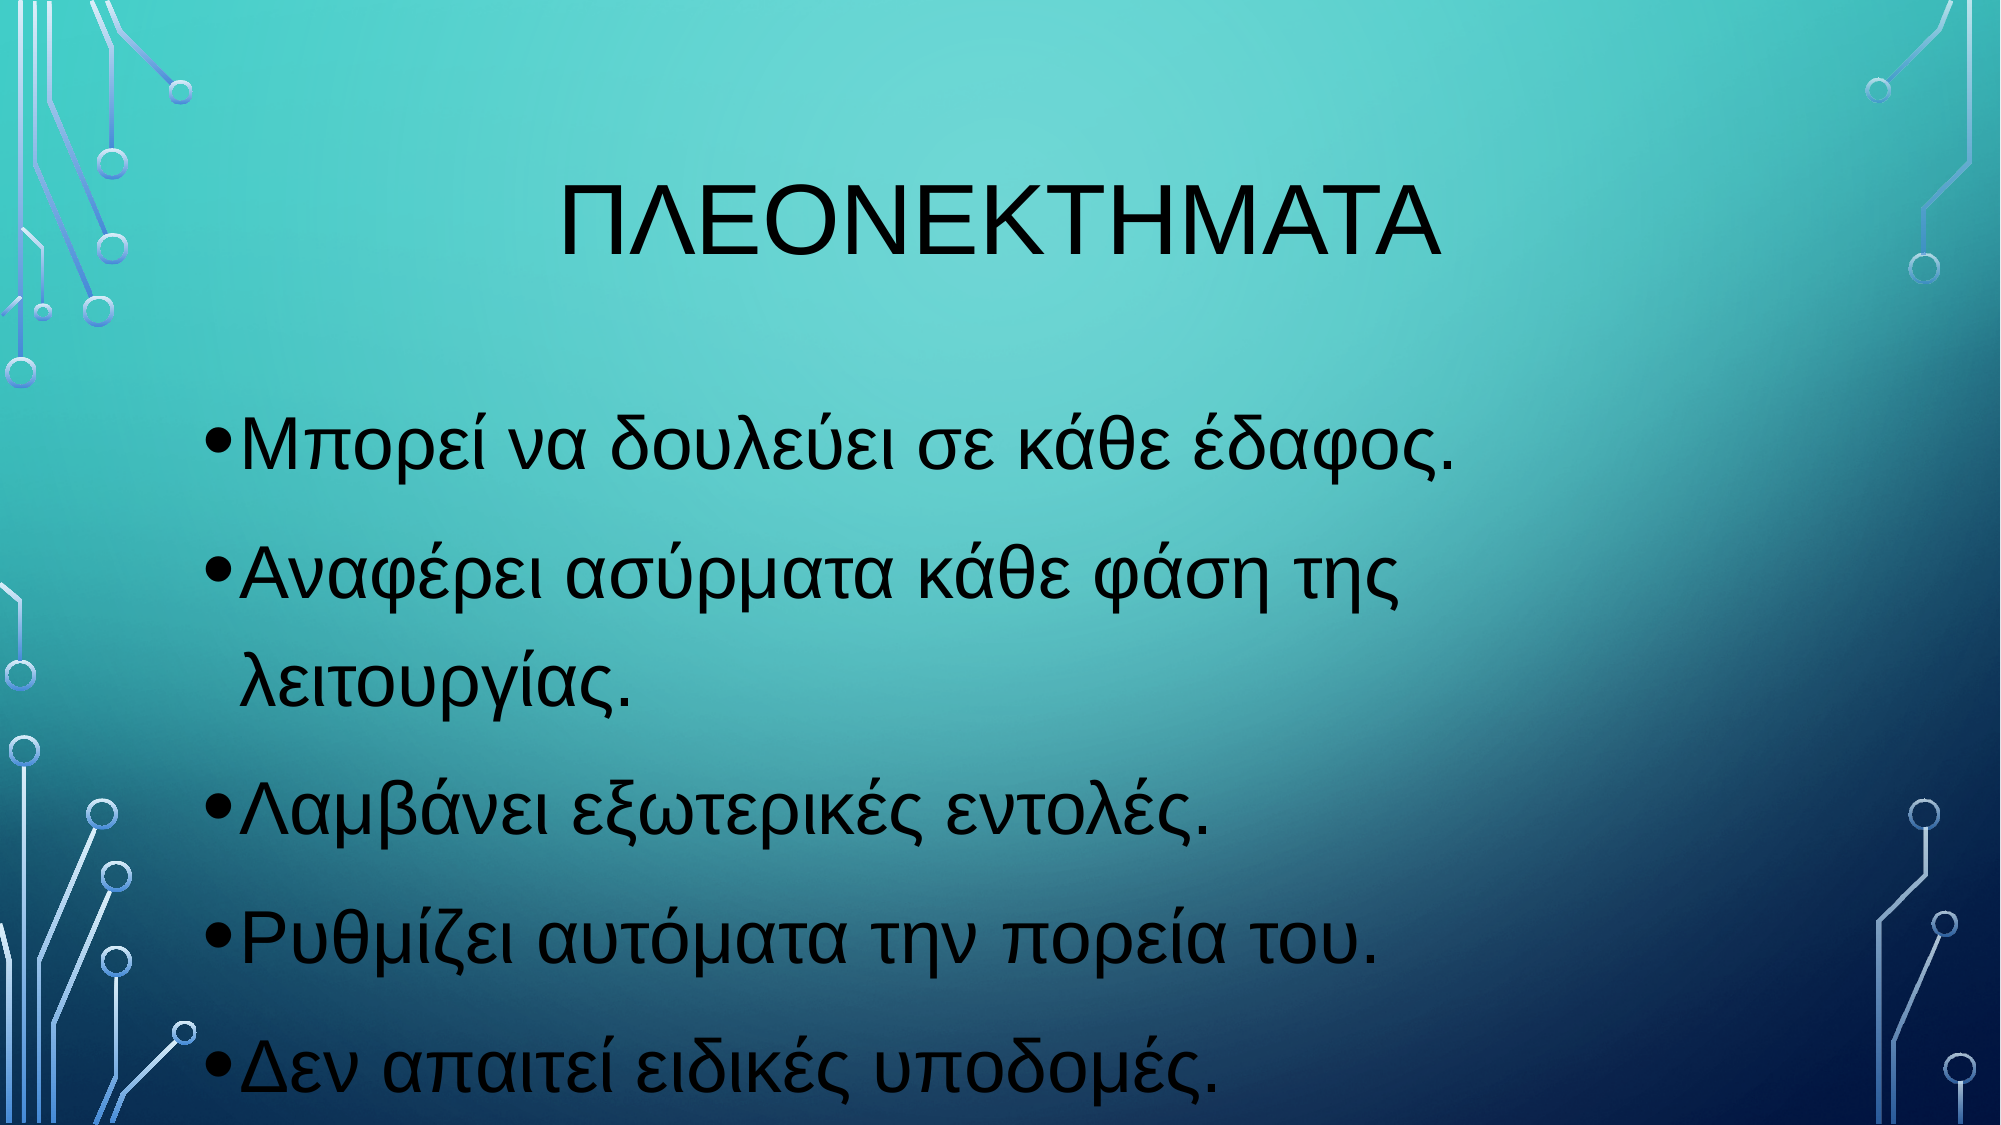

# πλεονεκτηματα
Μπορεί να δουλεύει σε κάθε έδαφος.
Αναφέρει ασύρματα κάθε φάση της λειτουργίας.
Λαμβάνει εξωτερικές εντολές.
Ρυθμίζει αυτόματα την πορεία του.
Δεν απαιτεί ειδικές υποδομές.